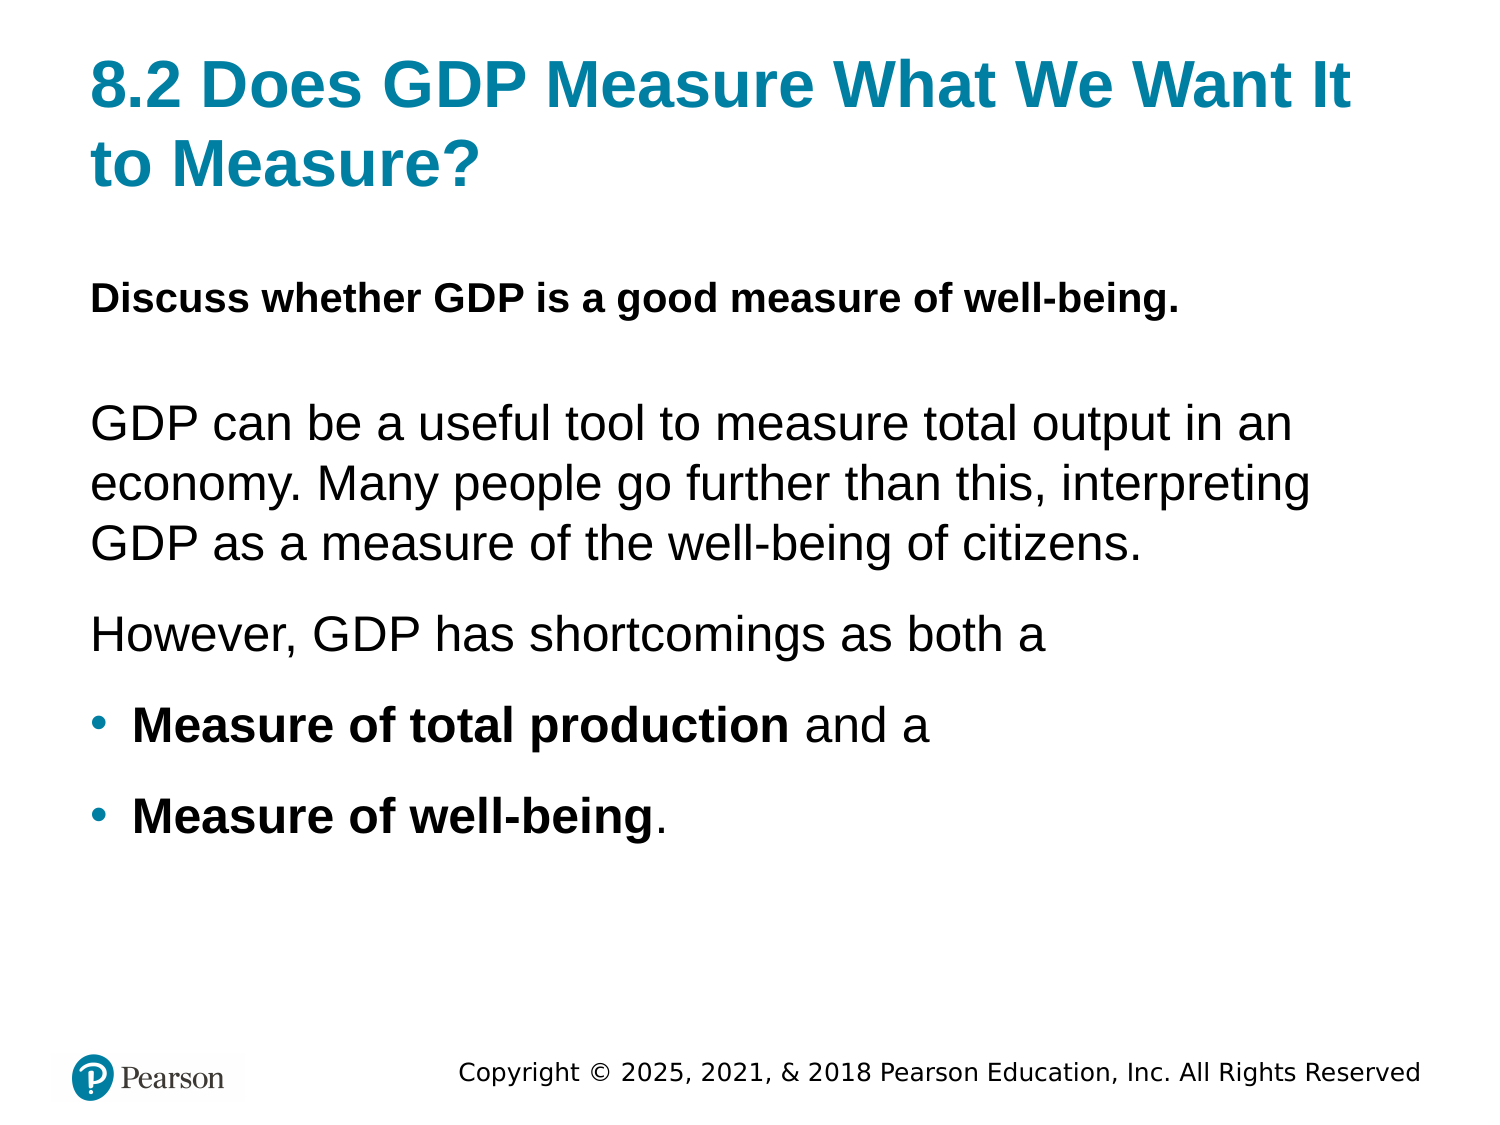

# 8.2 Does G D P Measure What We Want It to Measure?
Discuss whether G D P is a good measure of well-being.
G D P can be a useful tool to measure total output in an economy. Many people go further than this, interpreting G D P as a measure of the well-being of citizens.
However, G D P has shortcomings as both a
Measure of total production and a
Measure of well-being.